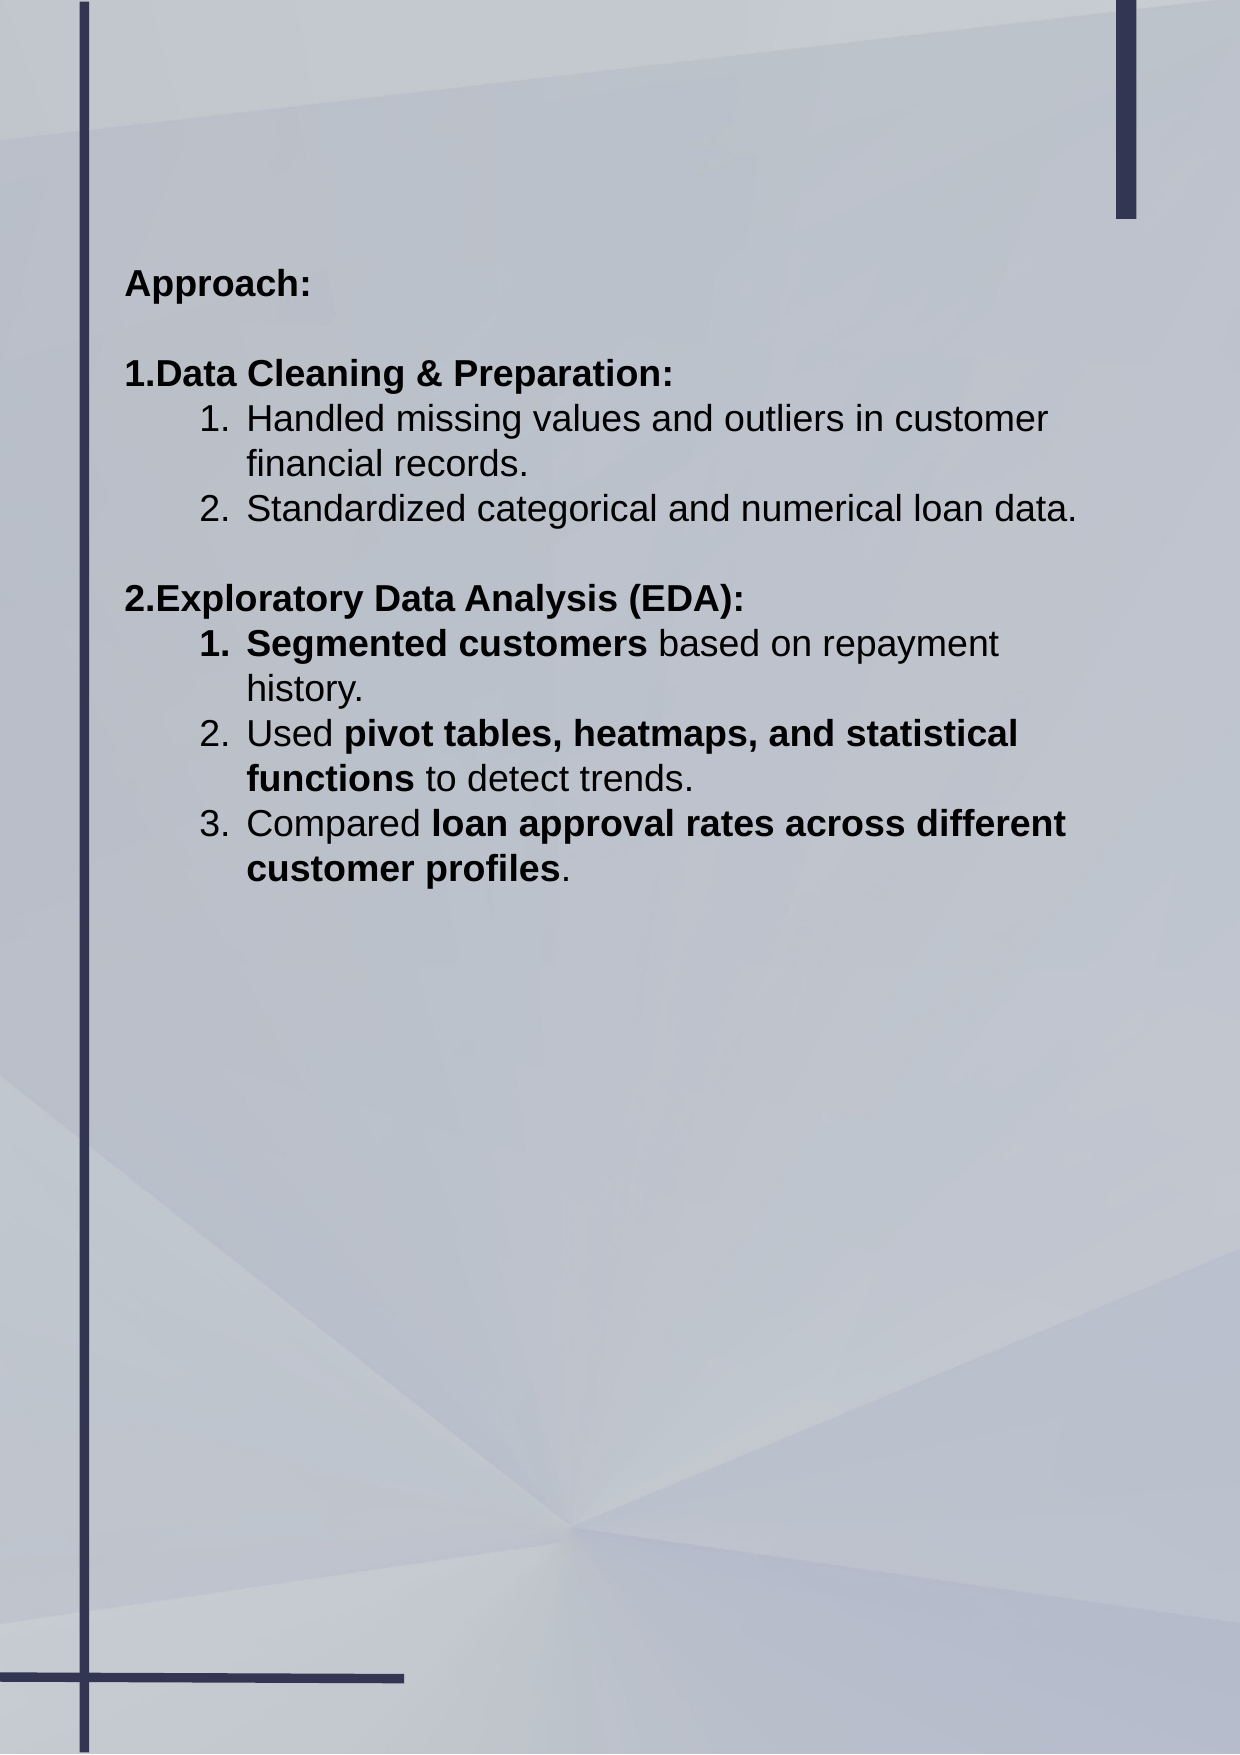

Approach:

Data Cleaning & Preparation:
Handled missing values and outliers in customer financial records.
Standardized categorical and numerical loan data.

Exploratory Data Analysis (EDA):
Segmented customers based on repayment history.
Used pivot tables, heatmaps, and statistical functions to detect trends.
Compared loan approval rates across different customer profiles.